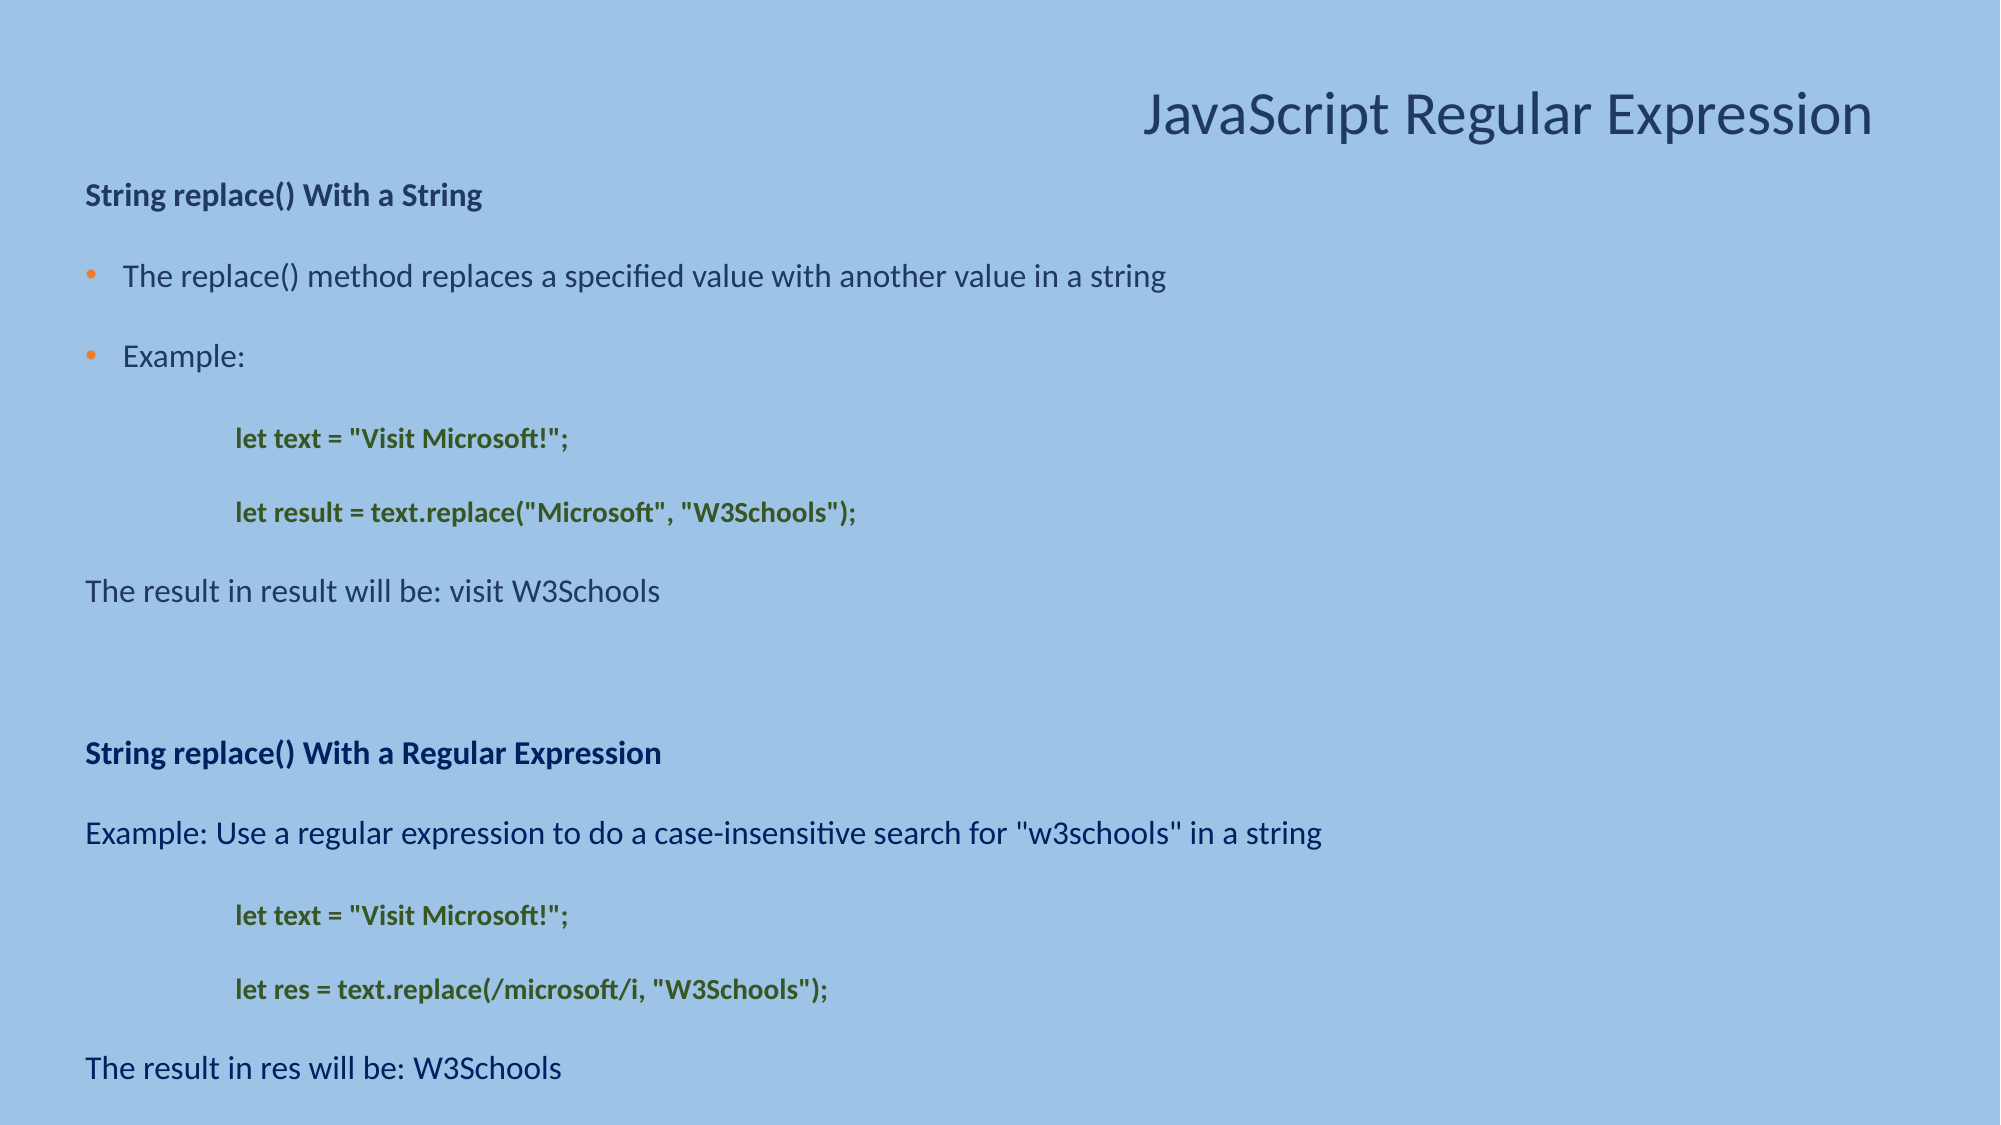

# JavaScript Regular Expression
String replace() With a String
The replace() method replaces a specified value with another value in a string
Example:
	let text = "Visit Microsoft!";
	let result = text.replace("Microsoft", "W3Schools");
The result in result will be: visit W3Schools

String replace() With a Regular Expression
Example: Use a regular expression to do a case-insensitive search for "w3schools" in a string
	let text = "Visit Microsoft!";
	let res = text.replace(/microsoft/i, "W3Schools");
The result in res will be: W3Schools